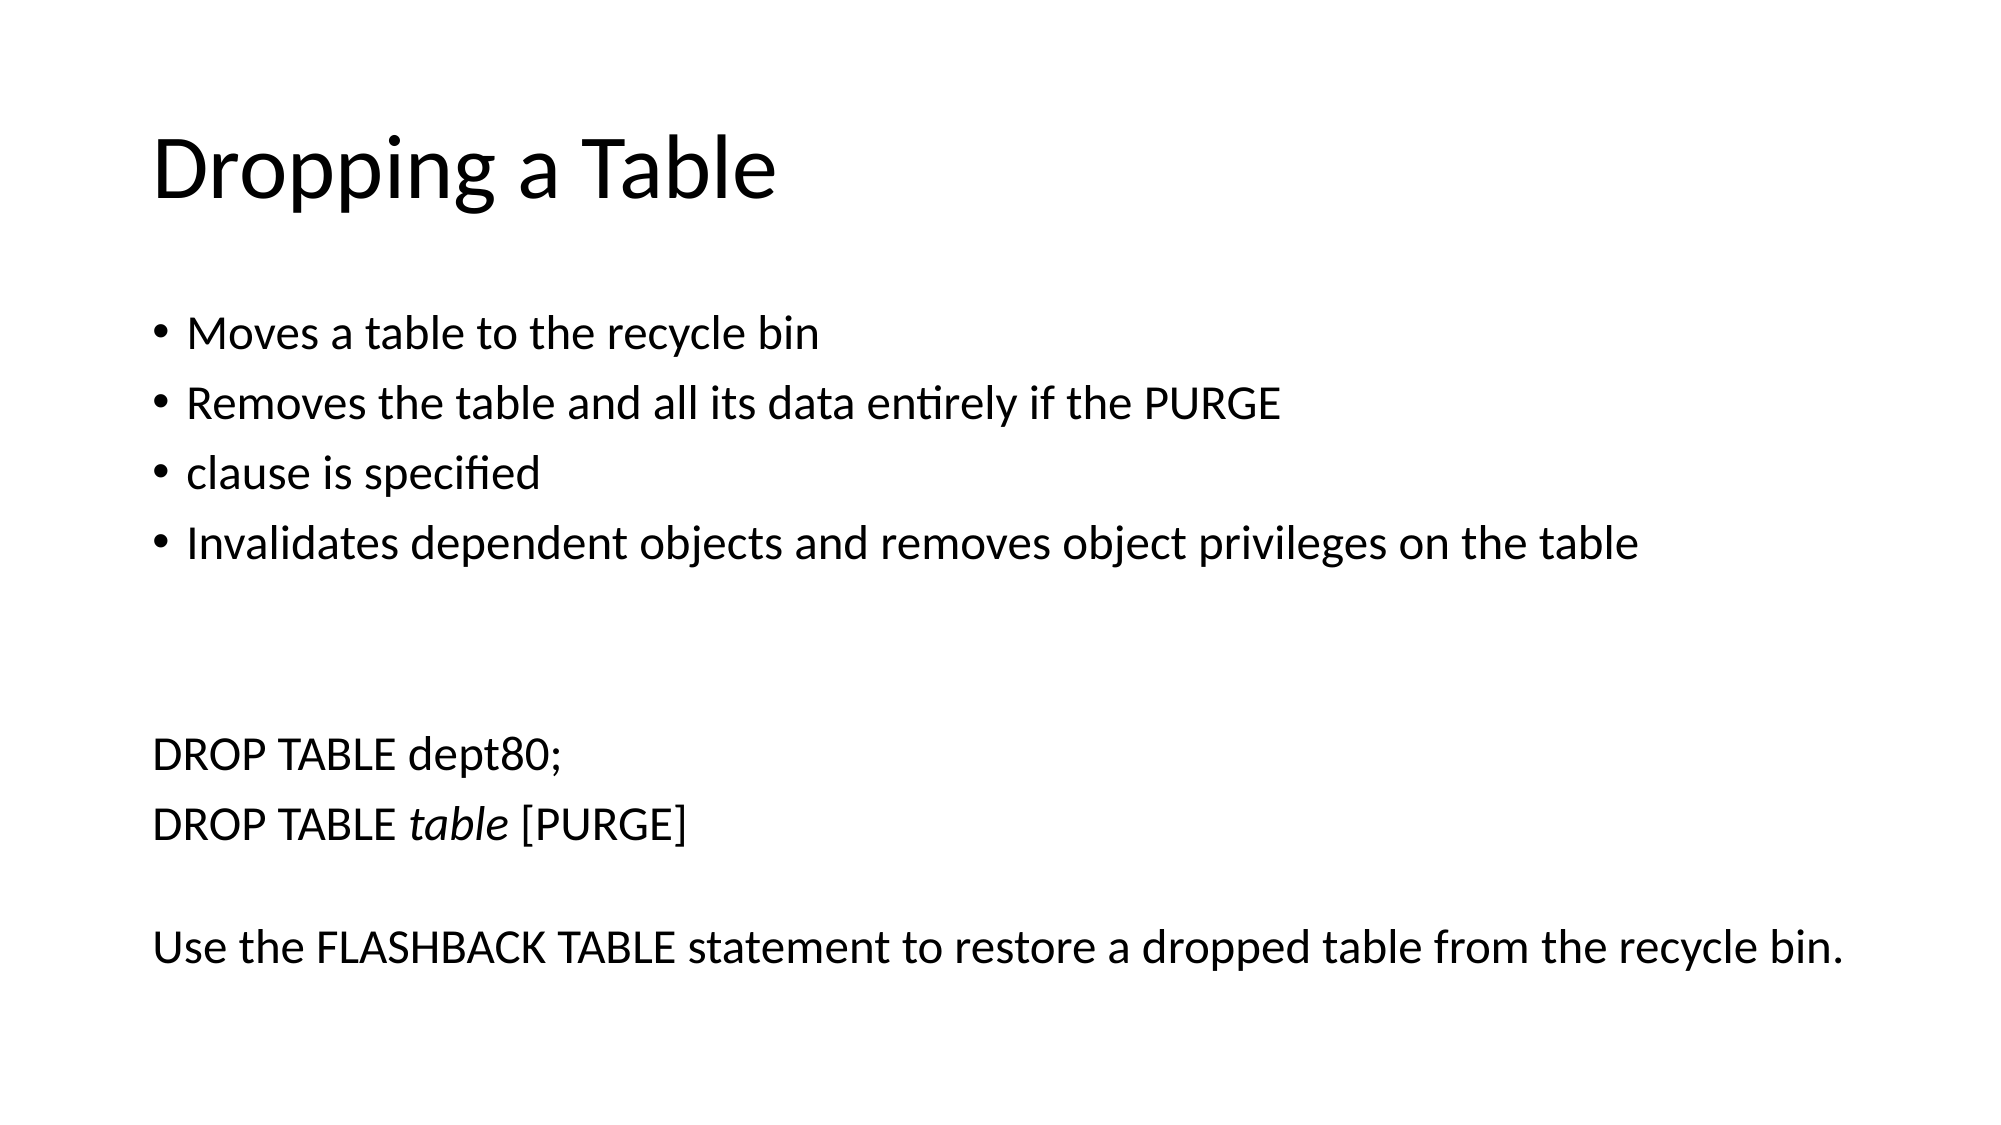

# Dropping a Table
Moves a table to the recycle bin
Removes the table and all its data entirely if the PURGE
clause is specified
Invalidates dependent objects and removes object privileges on the table

DROP TABLE dept80;
DROP TABLE table [PURGE]
Use the FLASHBACK TABLE statement to restore a dropped table from the recycle bin.